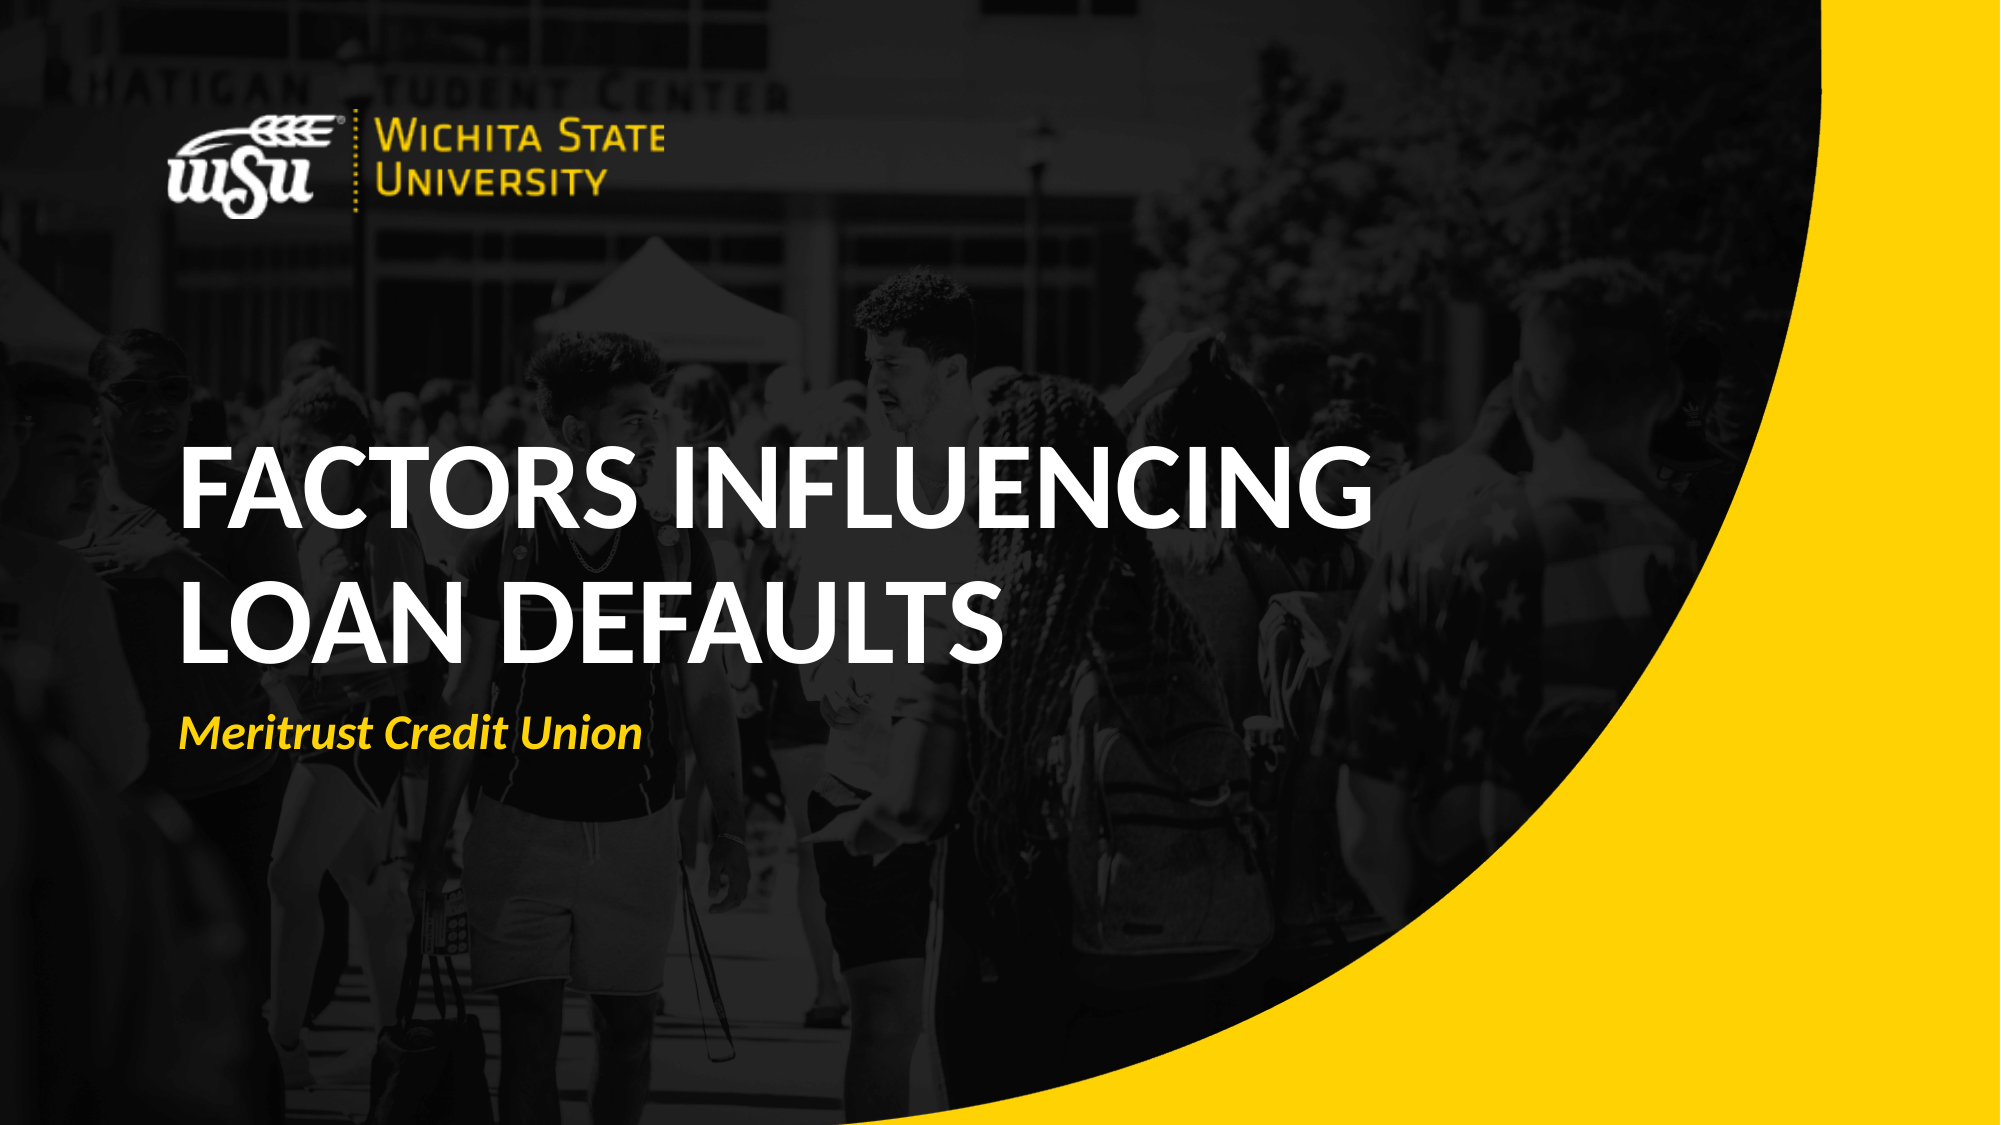

# FACTORS INFLUENCING LOAN DEFAULTS
Meritrust Credit Union